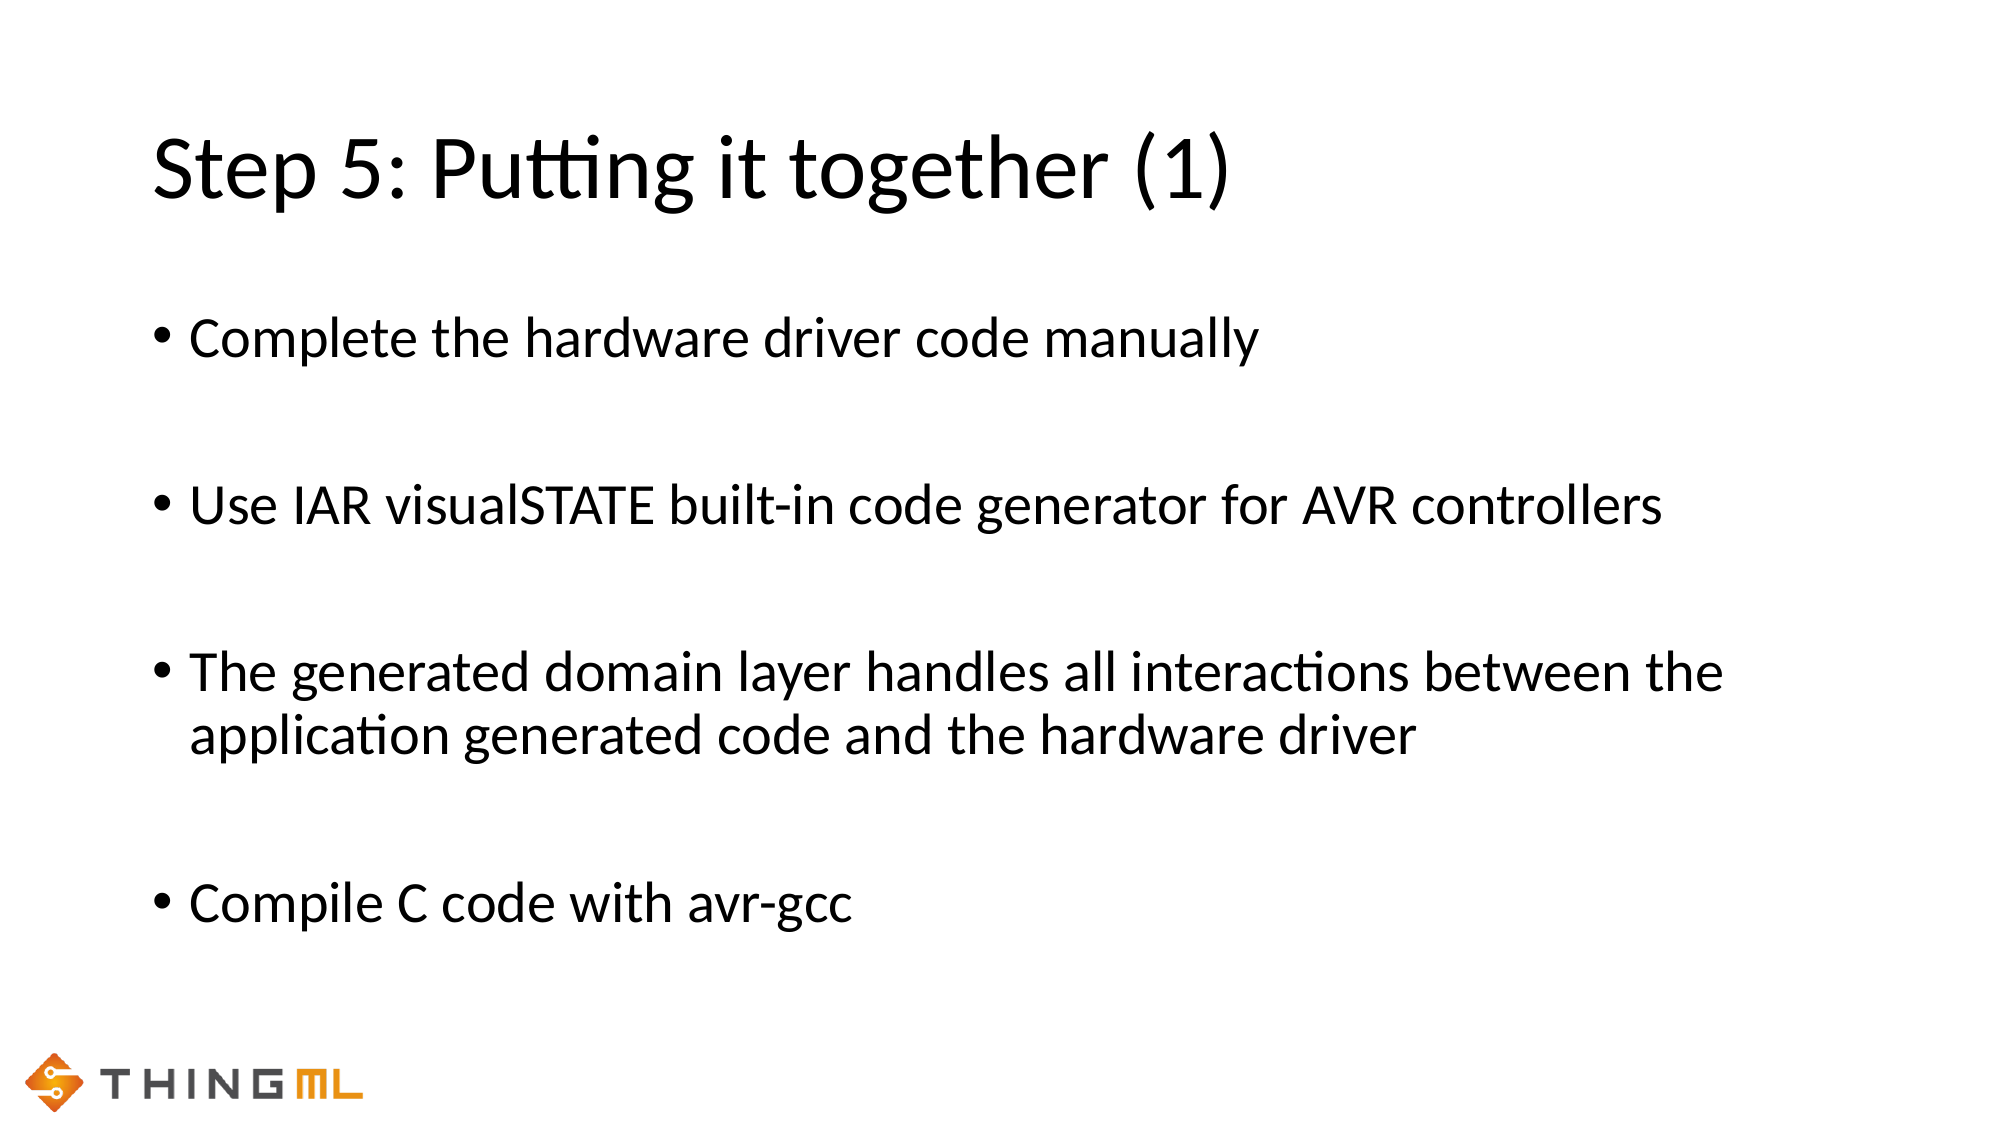

Complete the hardware driver code manually

Use IAR visualSTATE built-in code generator for AVR controllers

The generated domain layer handles all interactions between the application generated code and the hardware driver

Compile C code with avr-gcc

Step 5: Putting it together (1)